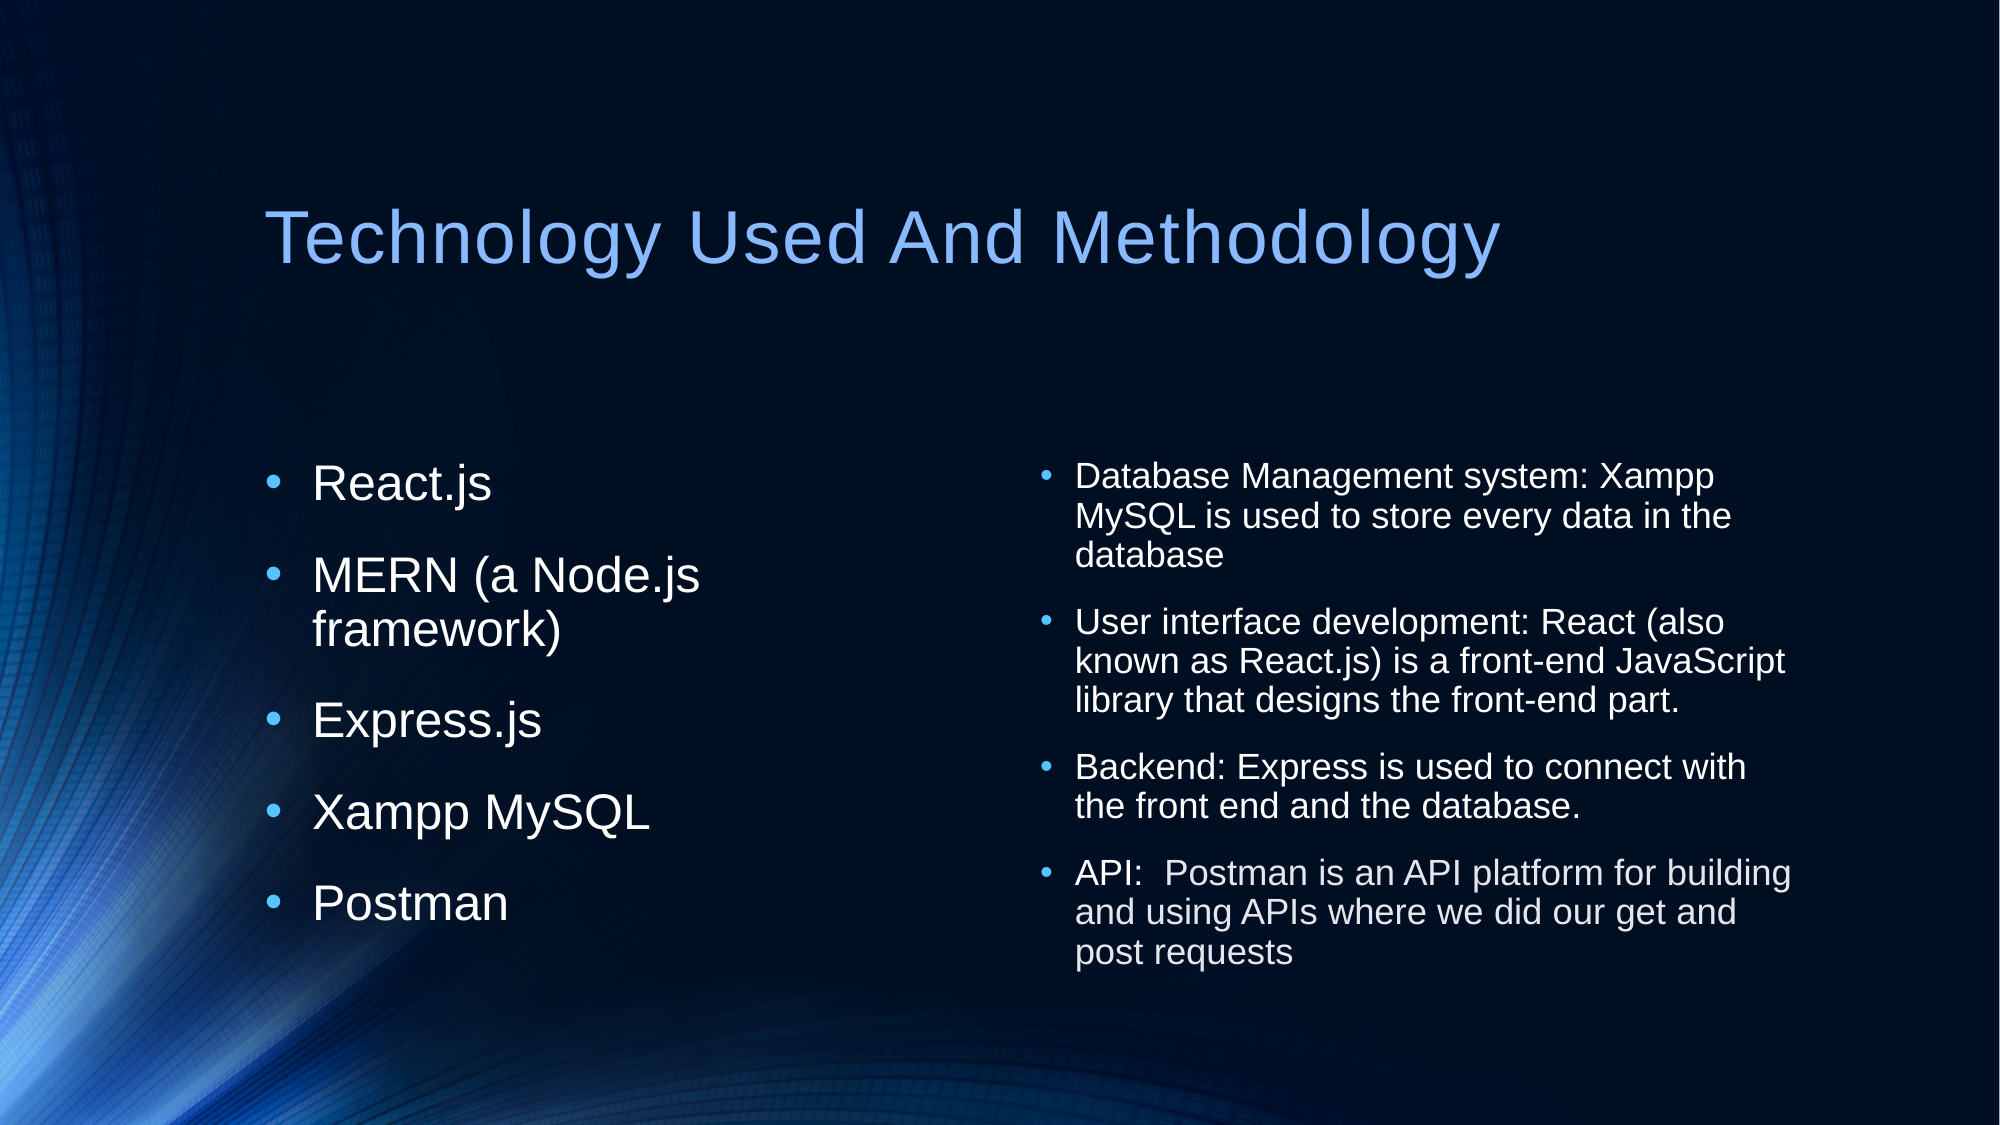

# Technology Used And Methodology
React.js
MERN (a Node.js framework)
Express.js
Xampp MySQL
Postman
Database Management system: Xampp MySQL is used to store every data in the database
User interface development: React (also known as React.js) is a front-end JavaScript library that designs the front-end part.
Backend: Express is used to connect with the front end and the database.
API:  Postman is an API platform for building and using APIs where we did our get and post requests